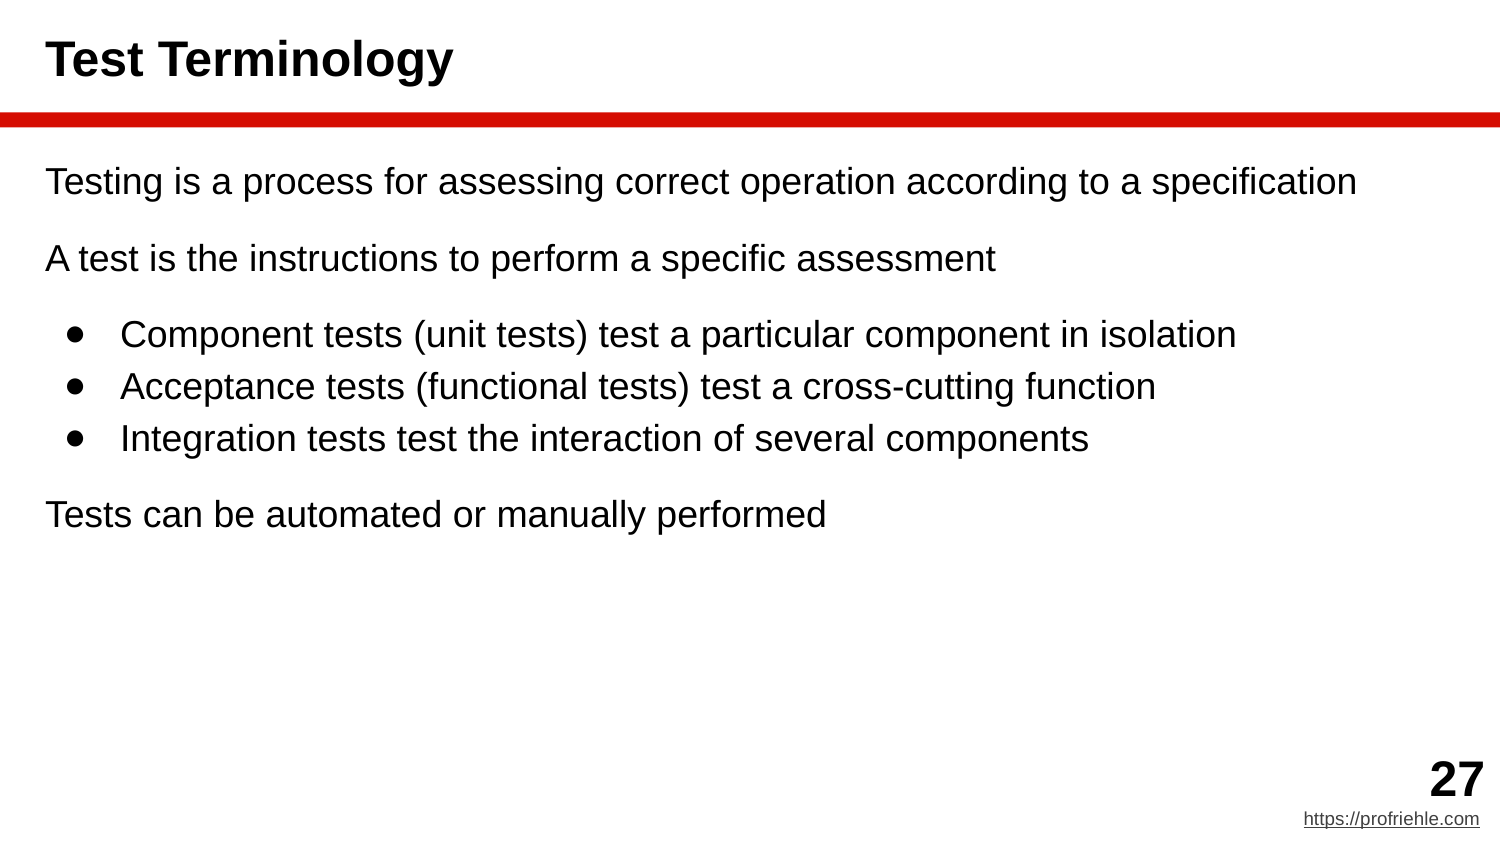

# Test Terminology
Testing is a process for assessing correct operation according to a specification
A test is the instructions to perform a specific assessment
Component tests (unit tests) test a particular component in isolation
Acceptance tests (functional tests) test a cross-cutting function
Integration tests test the interaction of several components
Tests can be automated or manually performed
27
https://profriehle.com